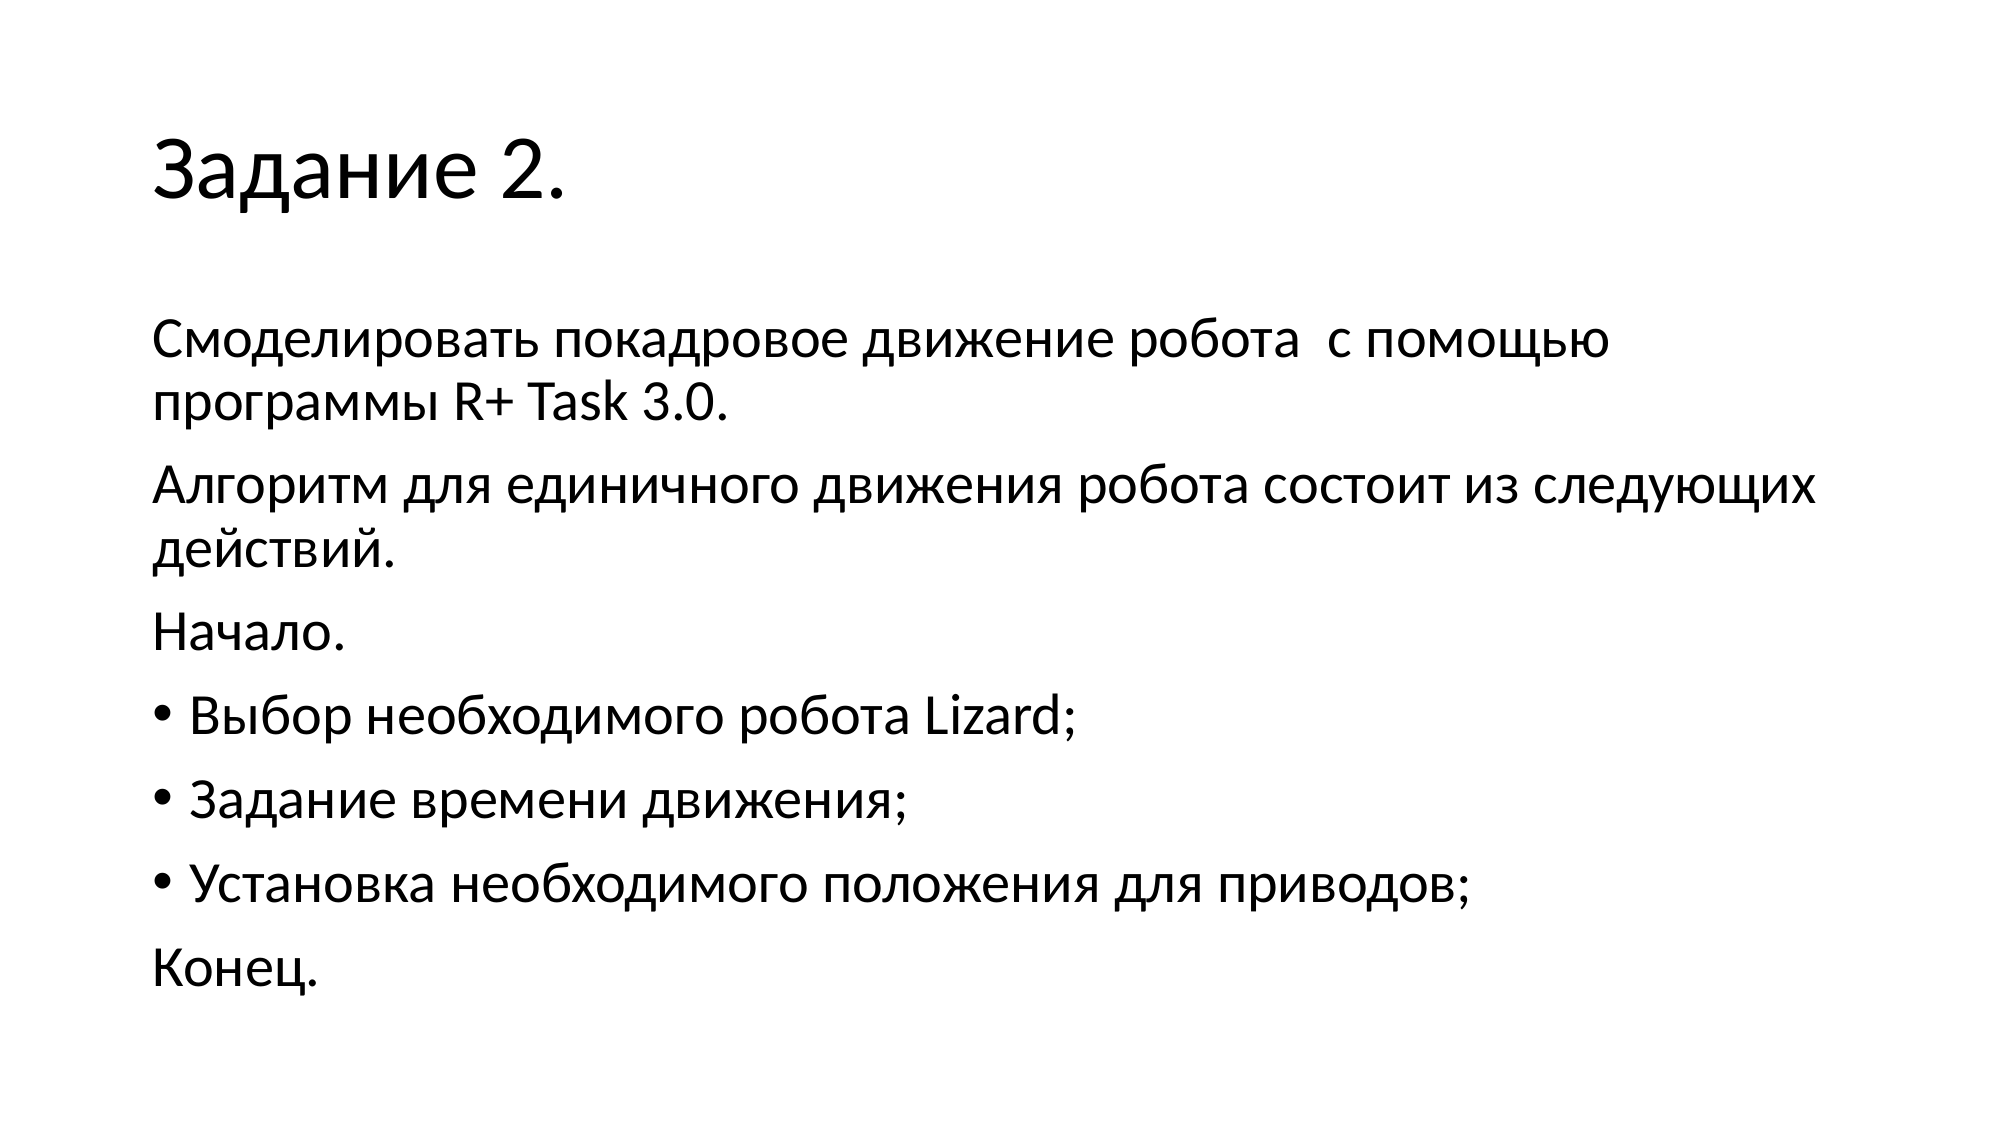

# Задание 2.
Смоделировать покадровое движение робота  с помощью программы R+ Task 3.0.
Алгоритм для единичного движения робота состоит из следующих действий.
Начало.
Выбор необходимого робота Lizard;
Задание времени движения;
Установка необходимого положения для приводов;
Конец.